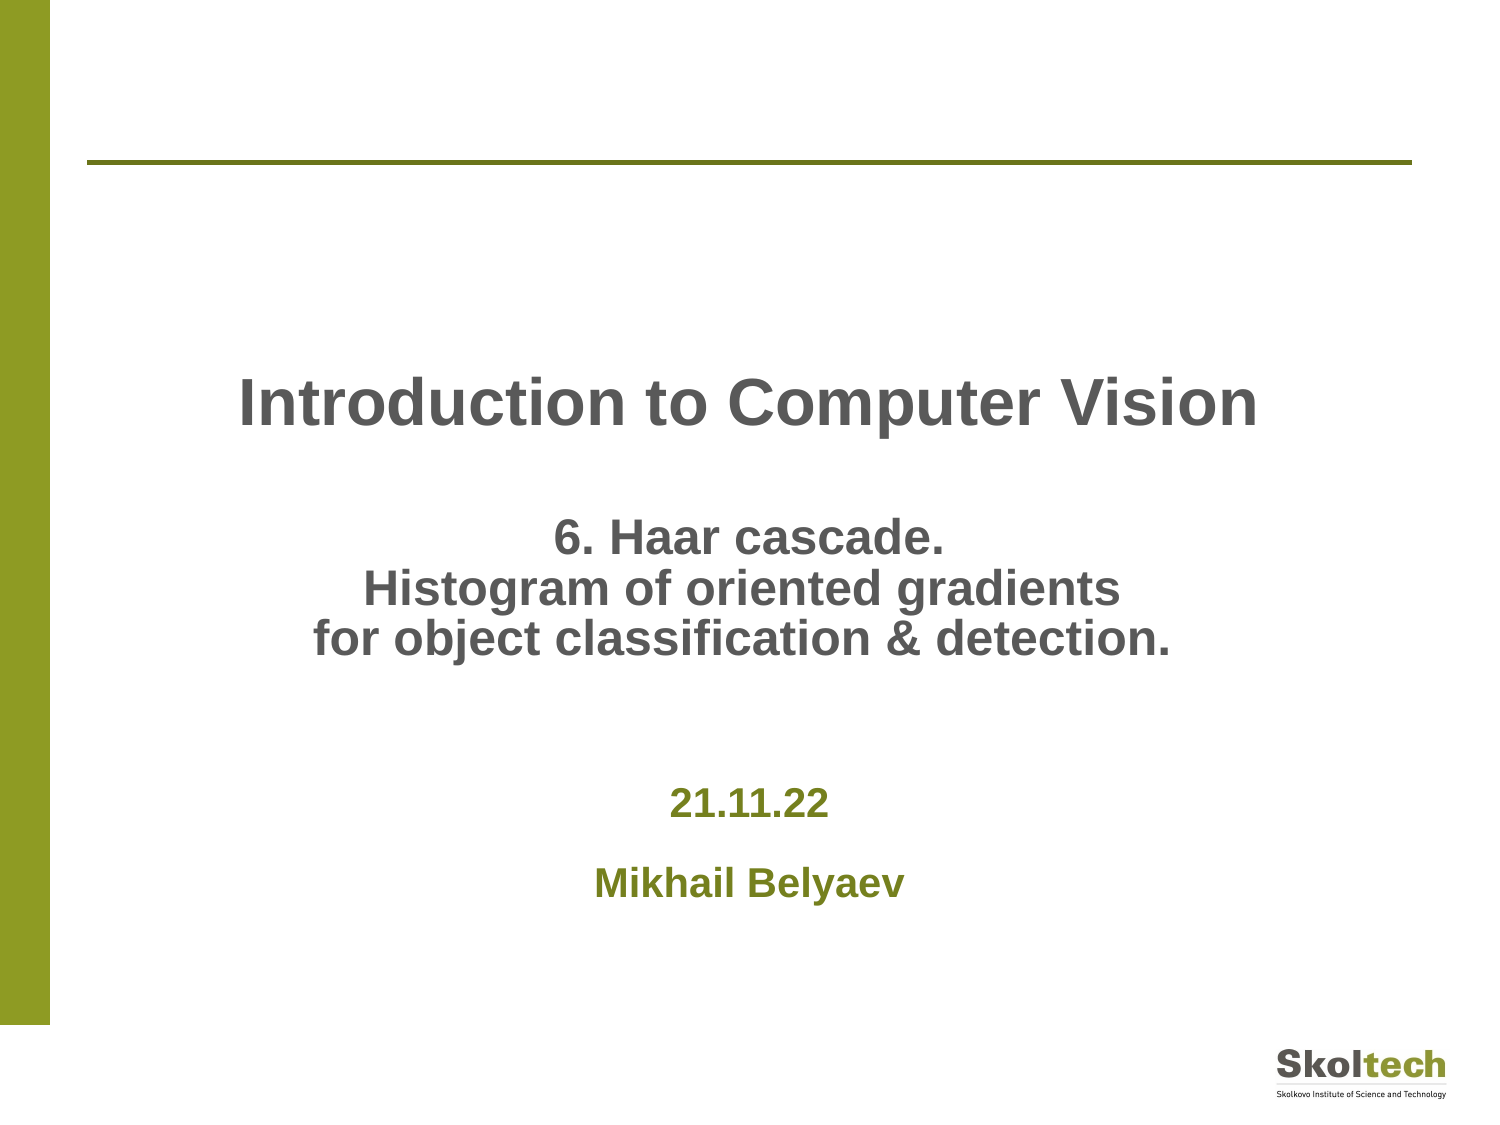

Introduction to Computer Vision

6. Haar cascade.
Histogram of oriented gradients
for object classification & detection.

21.11.22
Mikhail Belyaev